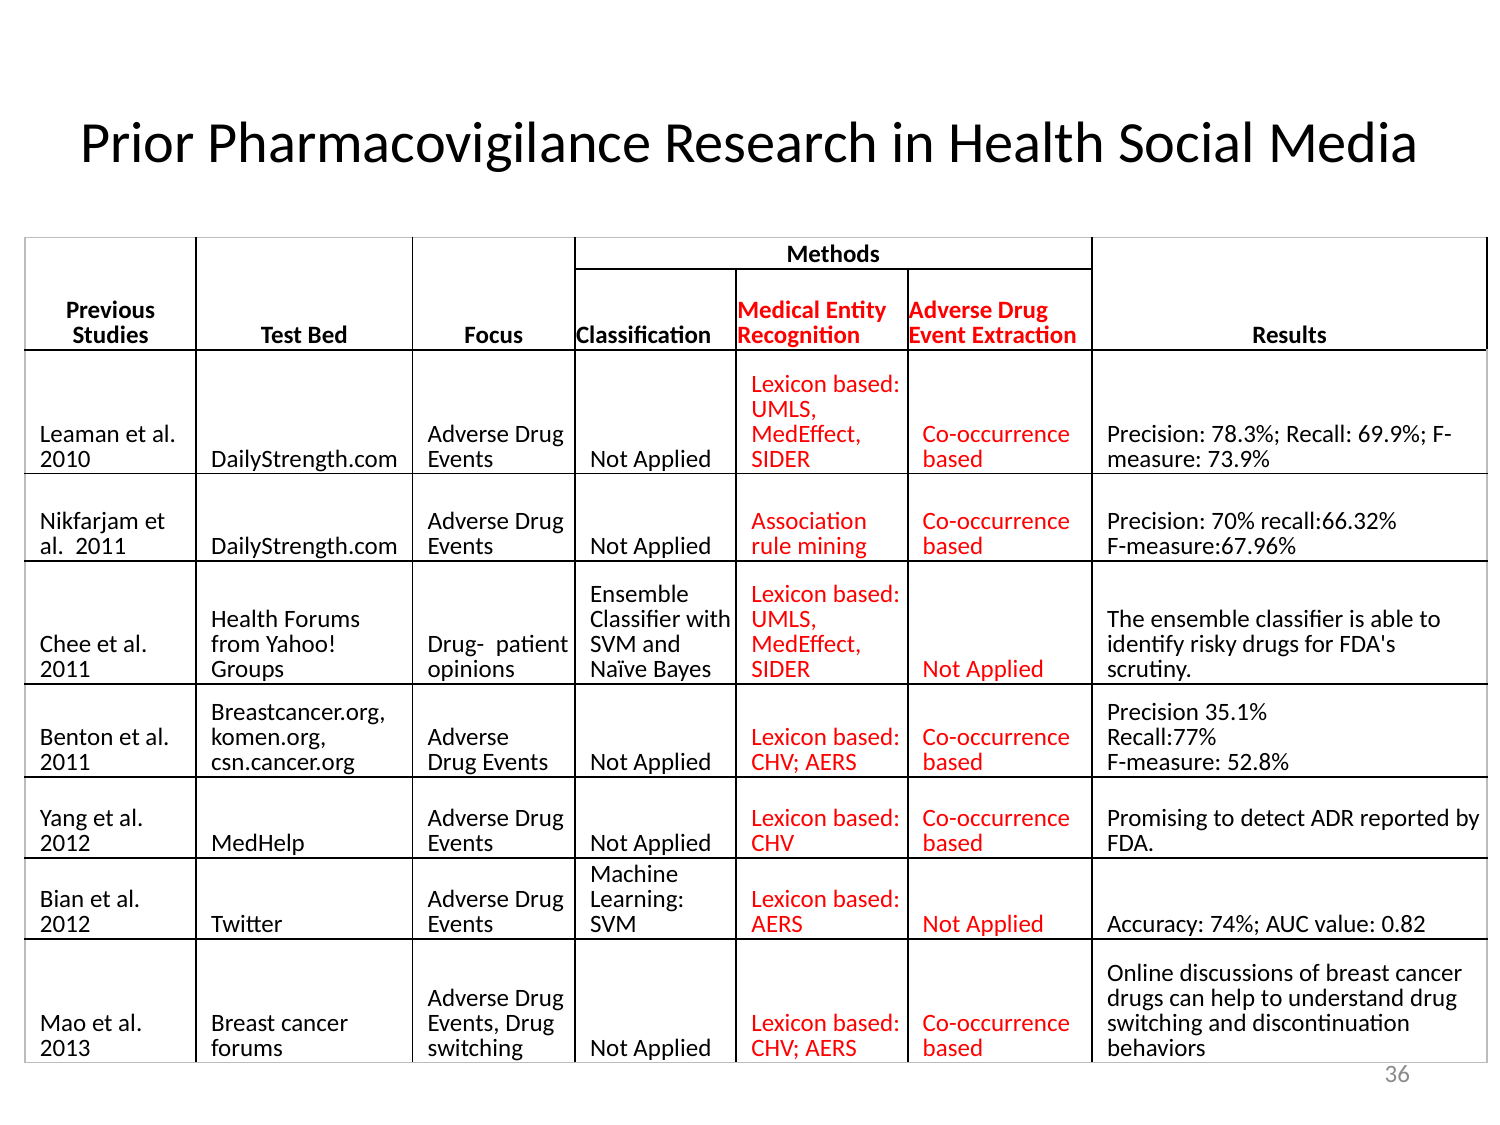

# Prior Pharmacovigilance Research in Health Social Media
| Previous Studies | Test Bed | Focus | Methods |  |  | Results |
| --- | --- | --- | --- | --- | --- | --- |
|  |  |  | Classification | Medical Entity Recognition | Adverse Drug Event Extraction |  |
| Leaman et al. 2010 | DailyStrength.com | Adverse Drug Events | Not Applied | Lexicon based: UMLS, MedEffect, SIDER | Co-occurrence based | Precision: 78.3%; Recall: 69.9%; F-measure: 73.9% |
| Nikfarjam et al. 2011 | DailyStrength.com | Adverse Drug Events | Not Applied | Association rule mining | Co-occurrence based | Precision: 70% recall:66.32% F-measure:67.96% |
| Chee et al. 2011 | Health Forums from Yahoo! Groups | Drug- patient opinions | Ensemble Classifier with SVM and Naïve Bayes | Lexicon based: UMLS, MedEffect, SIDER | Not Applied | The ensemble classifier is able to identify risky drugs for FDA's scrutiny. |
| Benton et al. 2011 | Breastcancer.org, komen.org, csn.cancer.org | Adverse Drug Events | Not Applied | Lexicon based: CHV; AERS | Co-occurrence based | Precision 35.1% Recall:77% F-measure: 52.8% |
| Yang et al. 2012 | MedHelp | Adverse Drug Events | Not Applied | Lexicon based: CHV | Co-occurrence based | Promising to detect ADR reported by FDA. |
| Bian et al. 2012 | Twitter | Adverse Drug Events | Machine Learning: SVM | Lexicon based: AERS | Not Applied | Accuracy: 74%; AUC value: 0.82 |
| Mao et al. 2013 | Breast cancer forums | Adverse Drug Events, Drug switching | Not Applied | Lexicon based: CHV; AERS | Co-occurrence based | Online discussions of breast cancer drugs can help to understand drug switching and discontinuation behaviors |
36